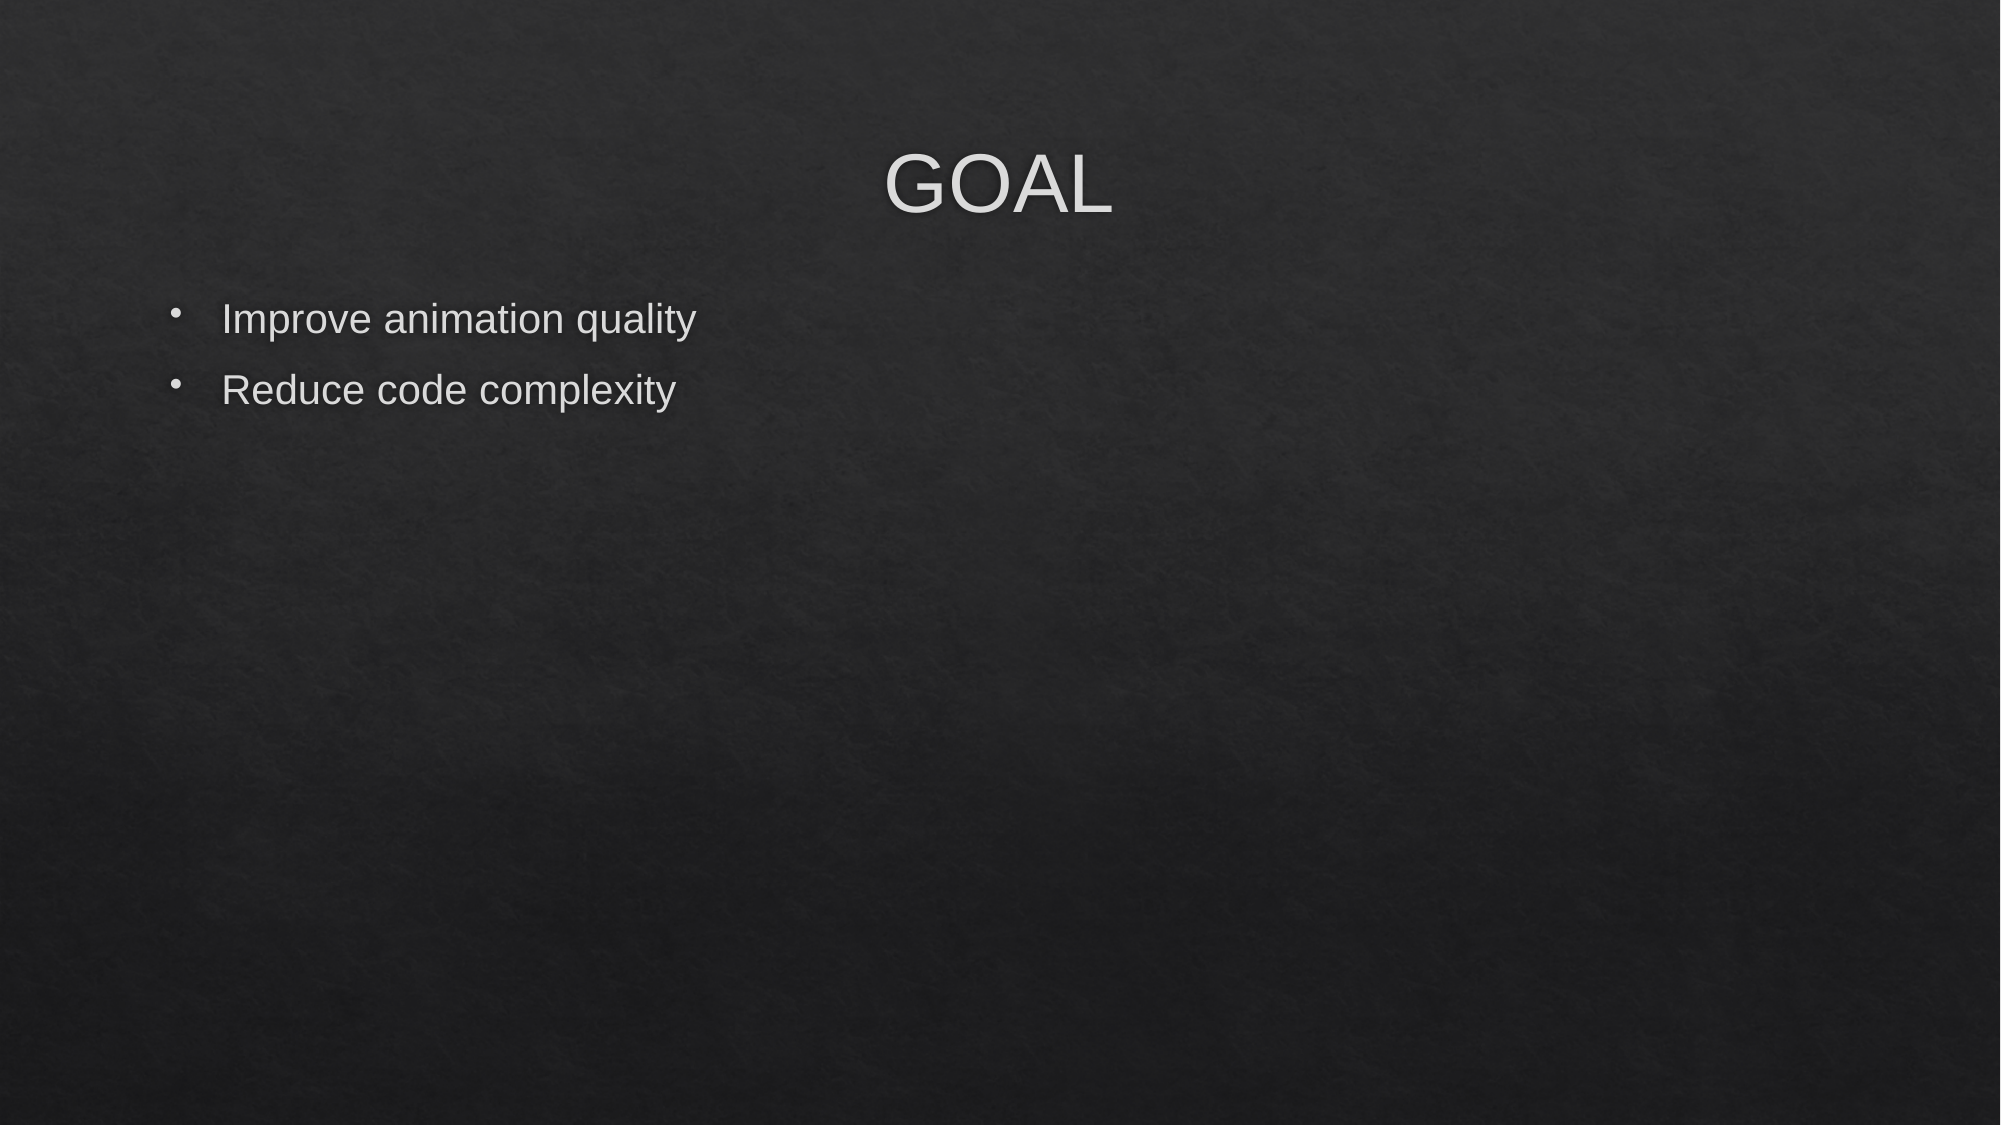

# GOAL
Improve animation quality
Reduce code complexity